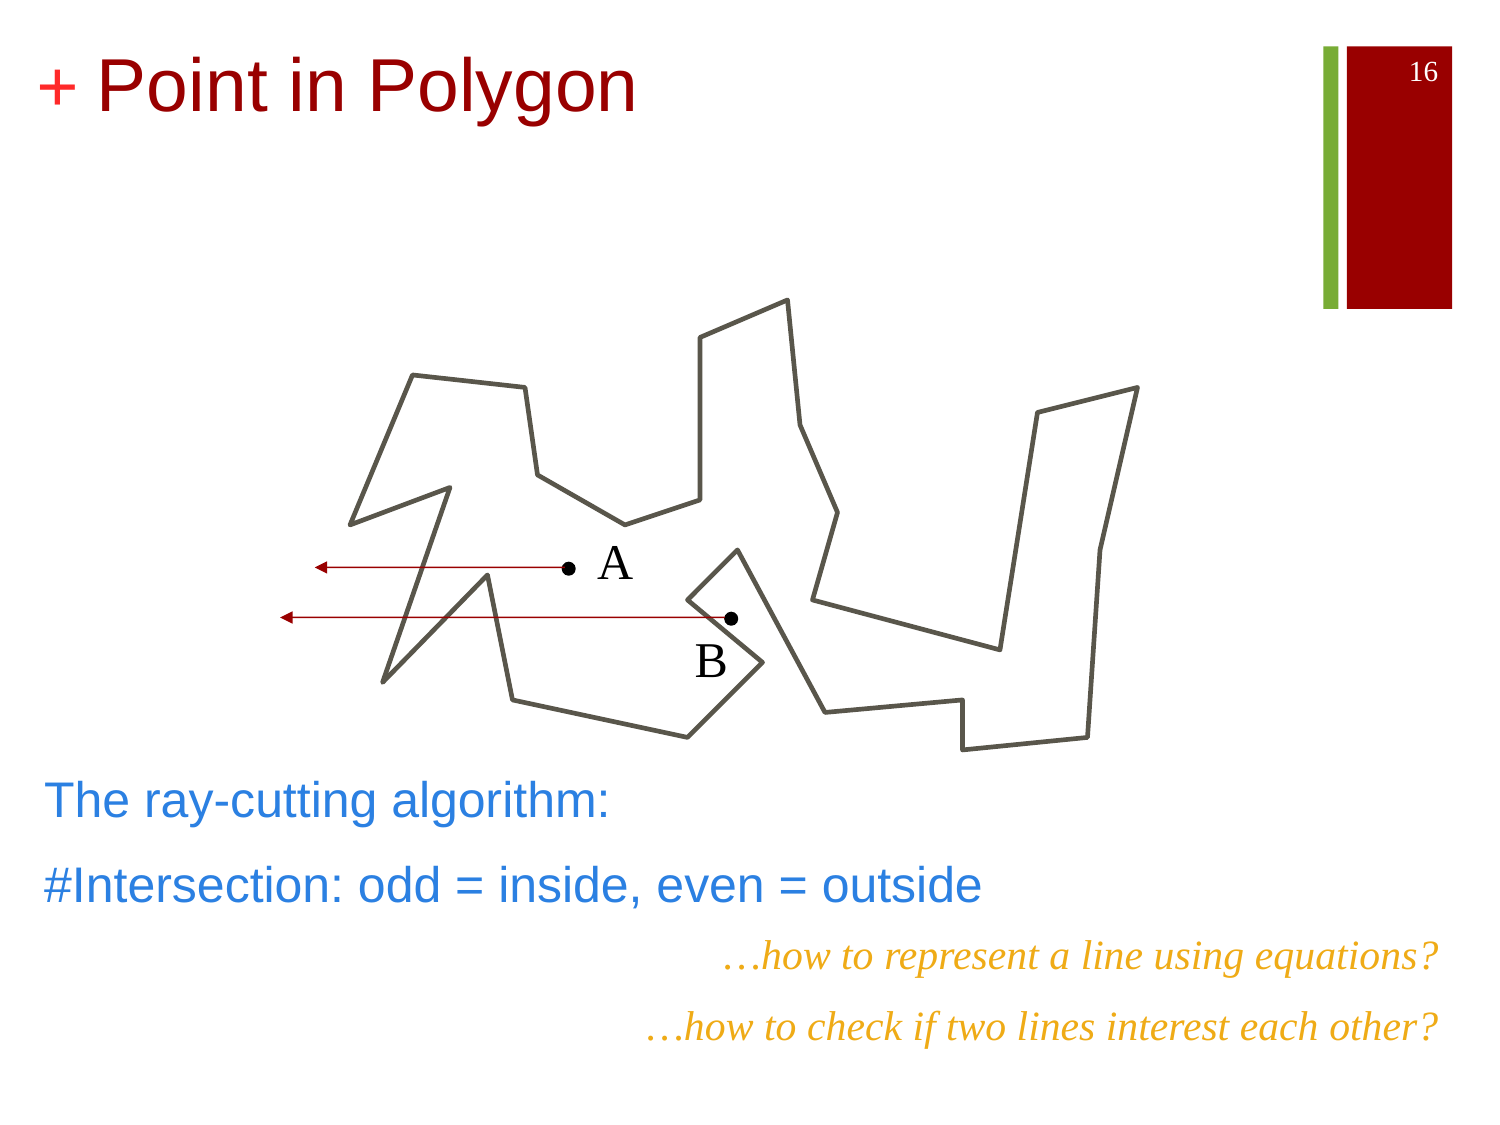

# Point in Polygon
16

A

B
The ray-cutting algorithm:
#Intersection: odd = inside, even = outside
…how to represent a line using equations?
…how to check if two lines interest each other?